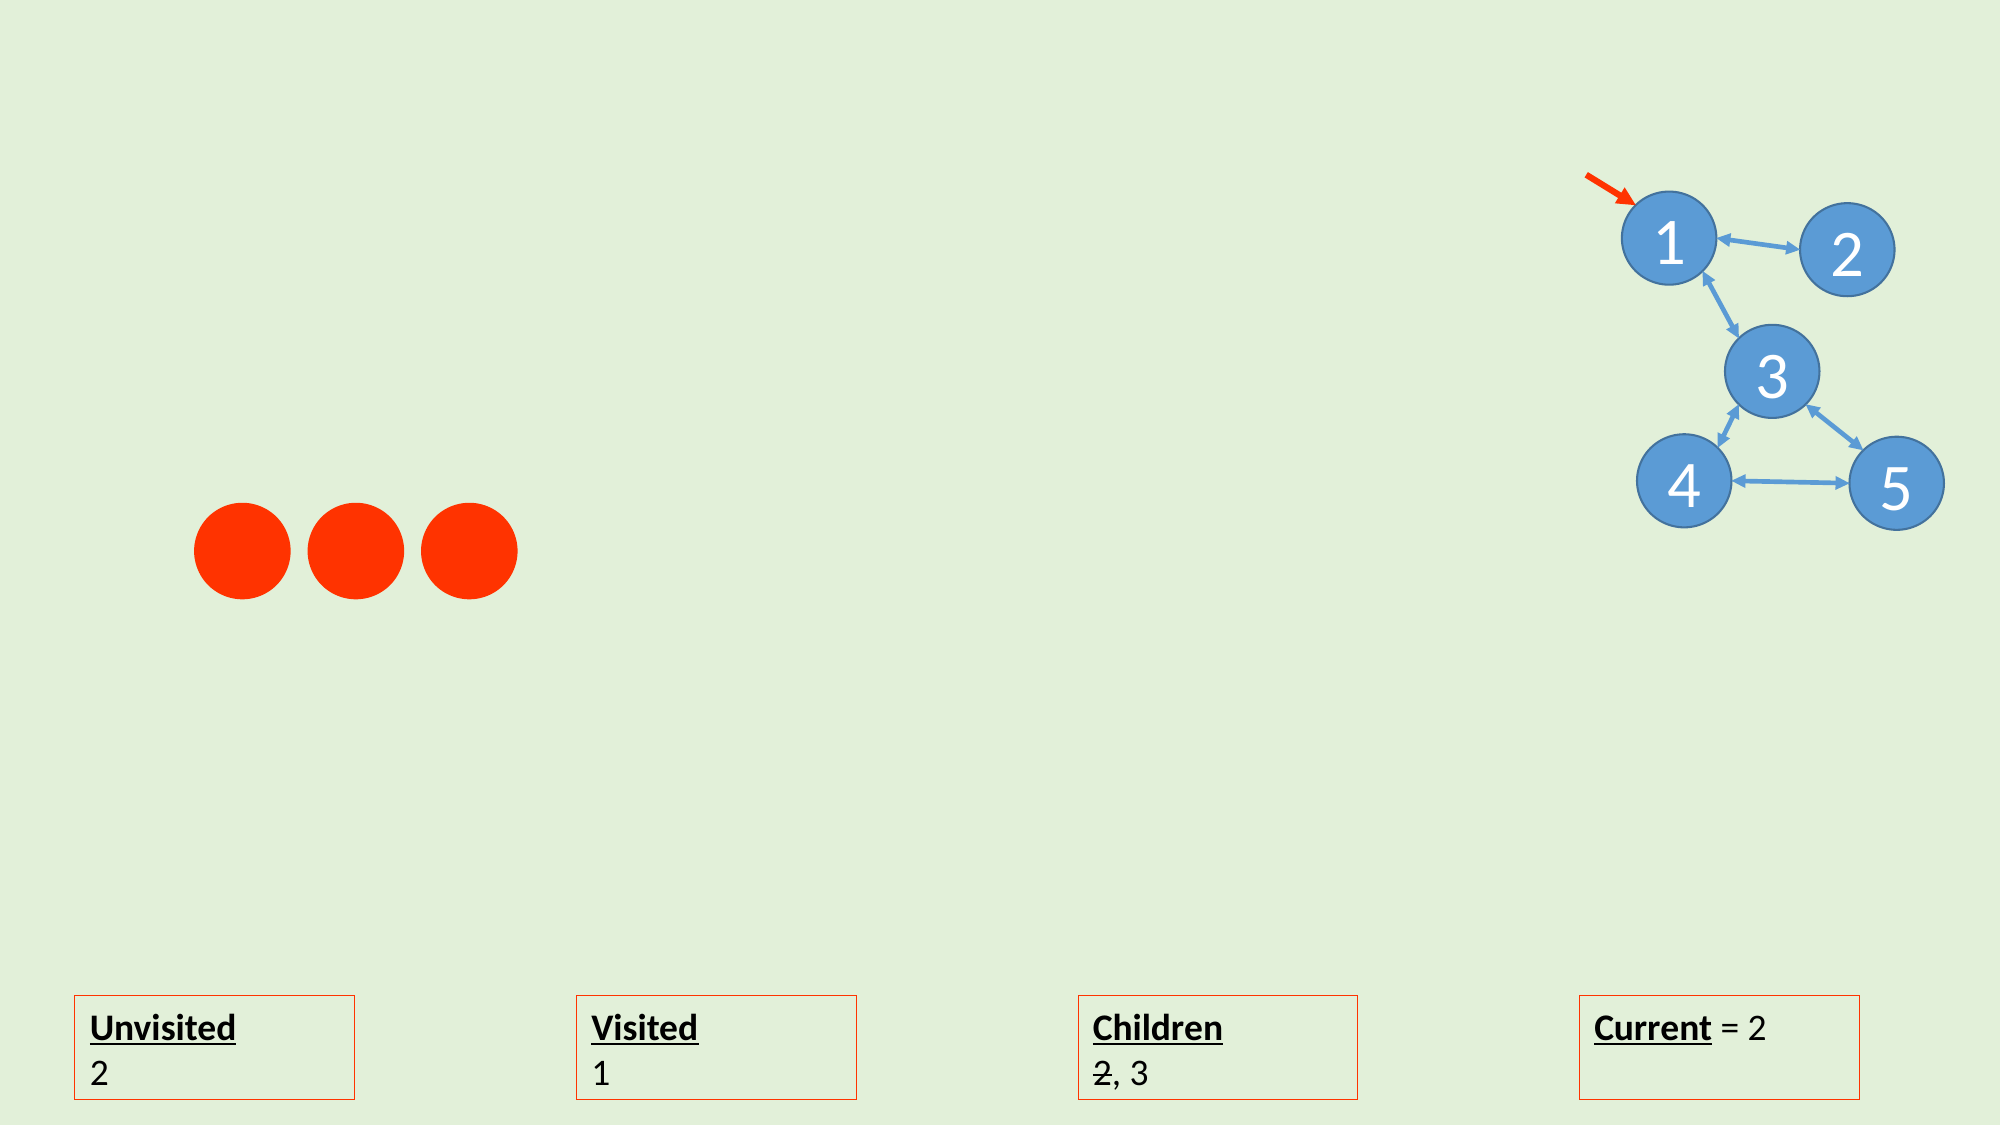

#
1
2
3
4
5

Unvisited
2
Visited
1
Children
2, 3
Current = 2